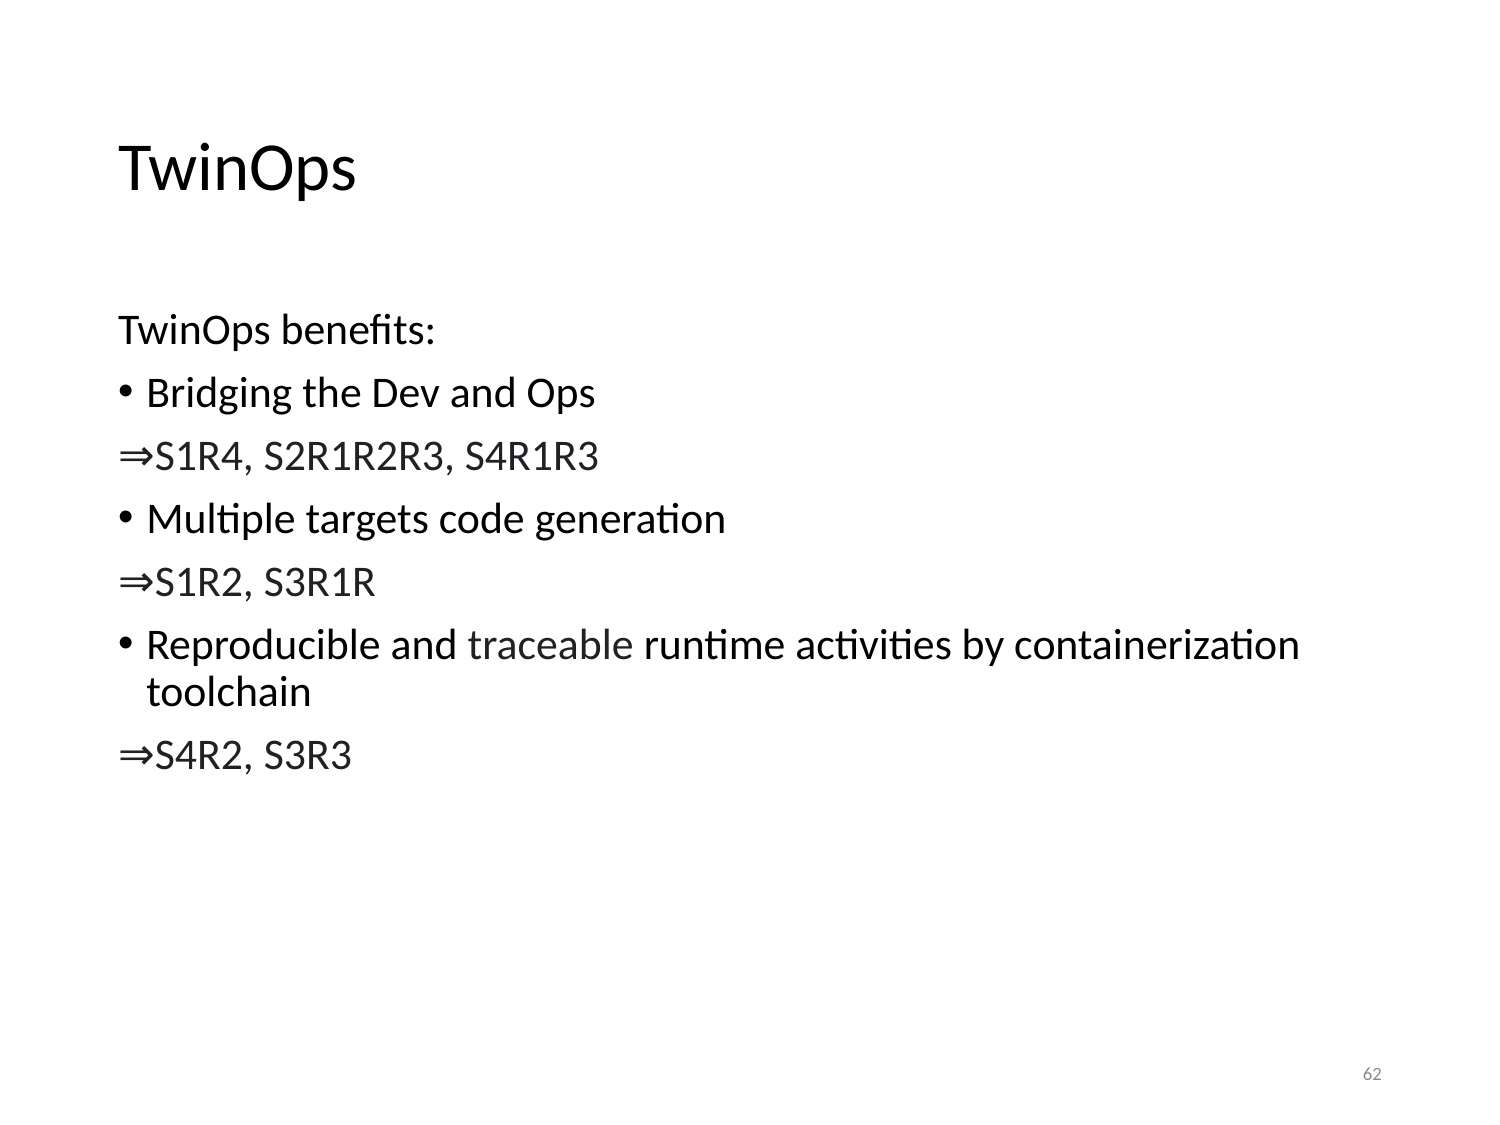

# TwinOps
TwinOps benefits:
Bridging the Dev and Ops
⇒S1R4, S2R1R2R3, S4R1R3
Multiple targets code generation
⇒S1R2, S3R1R
Reproducible and traceable runtime activities by containerization toolchain
⇒S4R2, S3R3

62